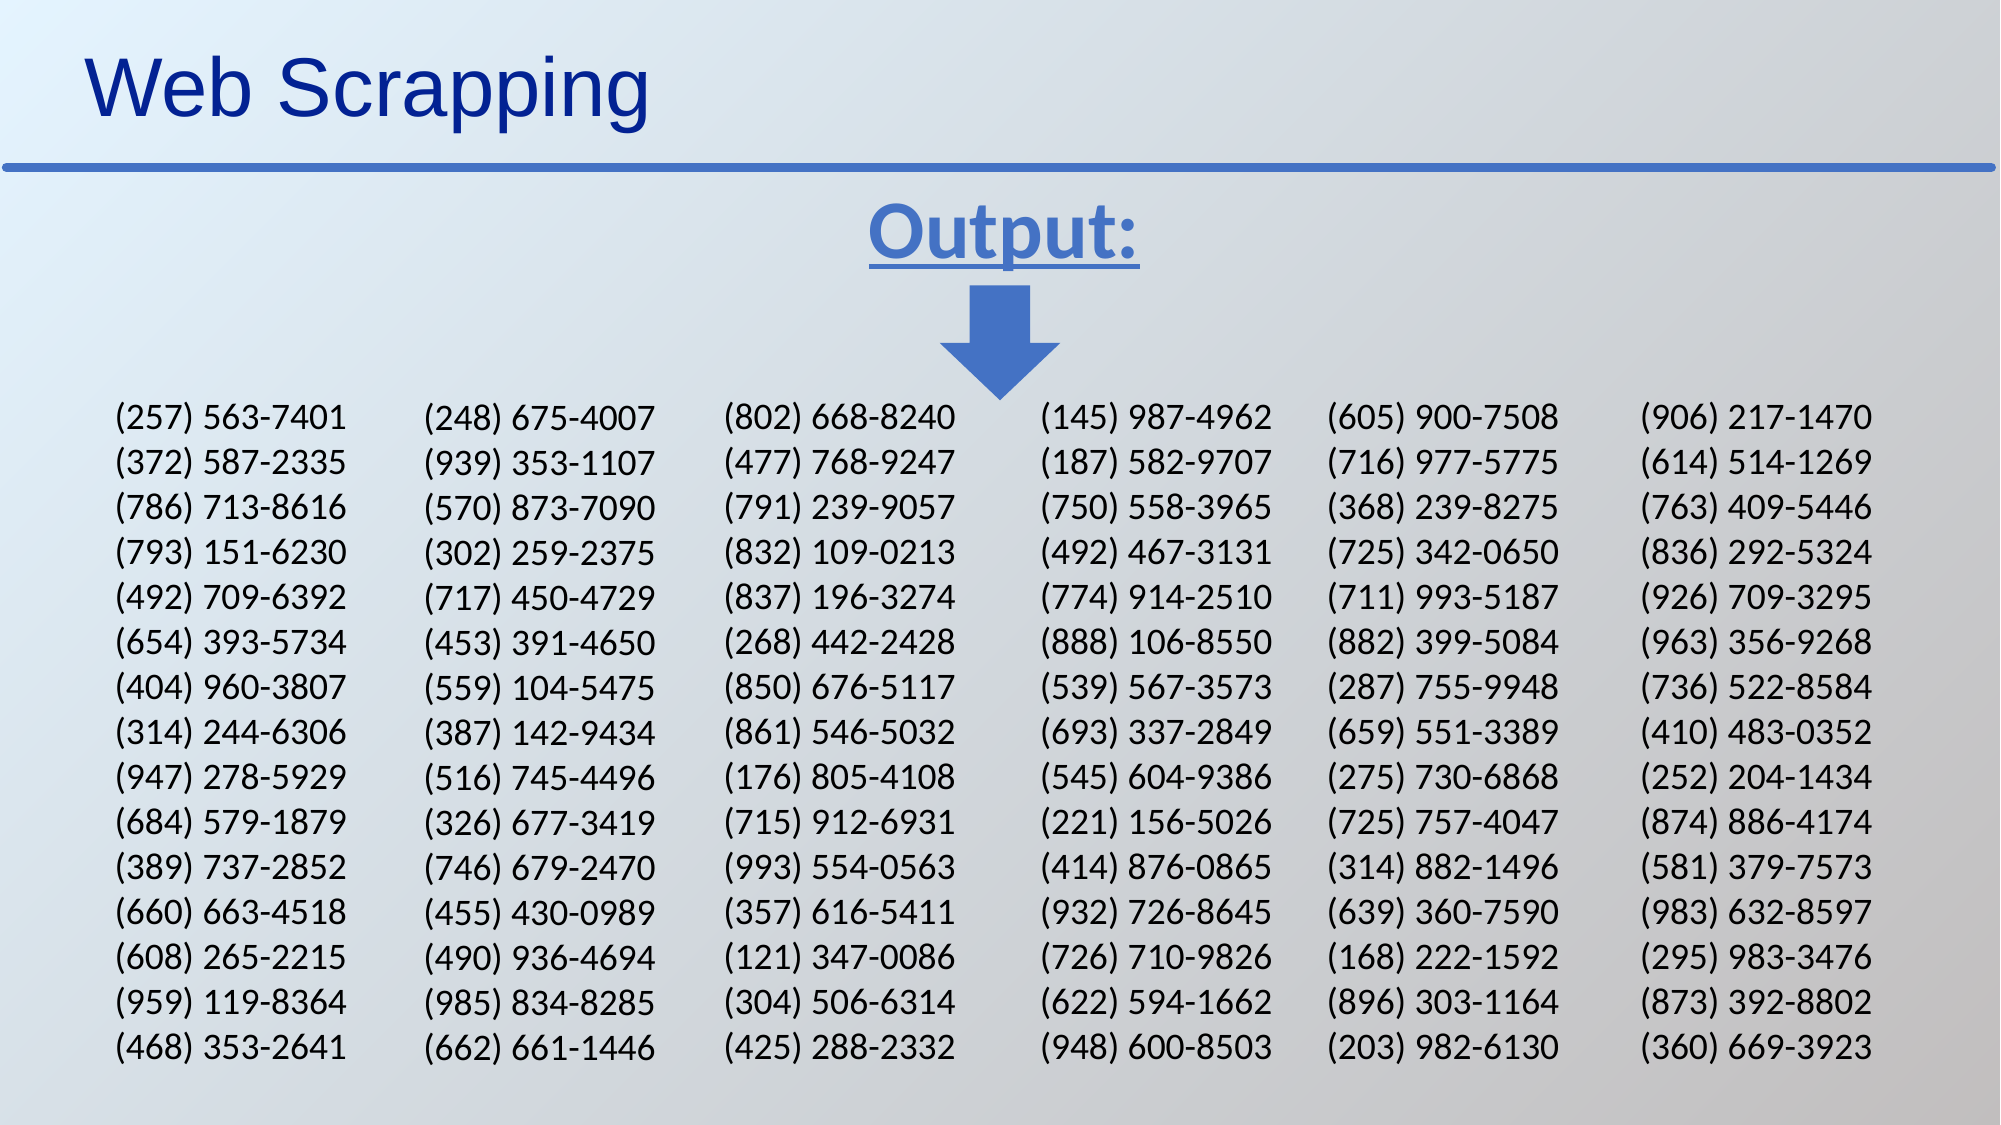

Web Scrapping
Output:

(145) 987-4962
(187) 582-9707
(750) 558-3965
(492) 467-3131
(774) 914-2510
(888) 106-8550
(539) 567-3573
(693) 337-2849
(545) 604-9386
(221) 156-5026
(414) 876-0865
(932) 726-8645
(726) 710-9826
(622) 594-1662
(948) 600-8503
(605) 900-7508
(716) 977-5775
(368) 239-8275
(725) 342-0650
(711) 993-5187
(882) 399-5084
(287) 755-9948
(659) 551-3389
(275) 730-6868
(725) 757-4047
(314) 882-1496
(639) 360-7590
(168) 222-1592
(896) 303-1164
(203) 982-6130
(906) 217-1470
(614) 514-1269
(763) 409-5446
(836) 292-5324
(926) 709-3295
(963) 356-9268
(736) 522-8584
(410) 483-0352
(252) 204-1434
(874) 886-4174
(581) 379-7573
(983) 632-8597
(295) 983-3476
(873) 392-8802
(360) 669-3923
(257) 563-7401
(372) 587-2335
(786) 713-8616
(793) 151-6230
(492) 709-6392
(654) 393-5734
(404) 960-3807
(314) 244-6306
(947) 278-5929
(684) 579-1879
(389) 737-2852
(660) 663-4518
(608) 265-2215
(959) 119-8364
(468) 353-2641
(802) 668-8240
(477) 768-9247
(791) 239-9057
(832) 109-0213
(837) 196-3274
(268) 442-2428
(850) 676-5117
(861) 546-5032
(176) 805-4108
(715) 912-6931
(993) 554-0563
(357) 616-5411
(121) 347-0086
(304) 506-6314
(425) 288-2332
(248) 675-4007
(939) 353-1107
(570) 873-7090
(302) 259-2375
(717) 450-4729
(453) 391-4650
(559) 104-5475
(387) 142-9434
(516) 745-4496
(326) 677-3419
(746) 679-2470
(455) 430-0989
(490) 936-4694
(985) 834-8285
(662) 661-1446